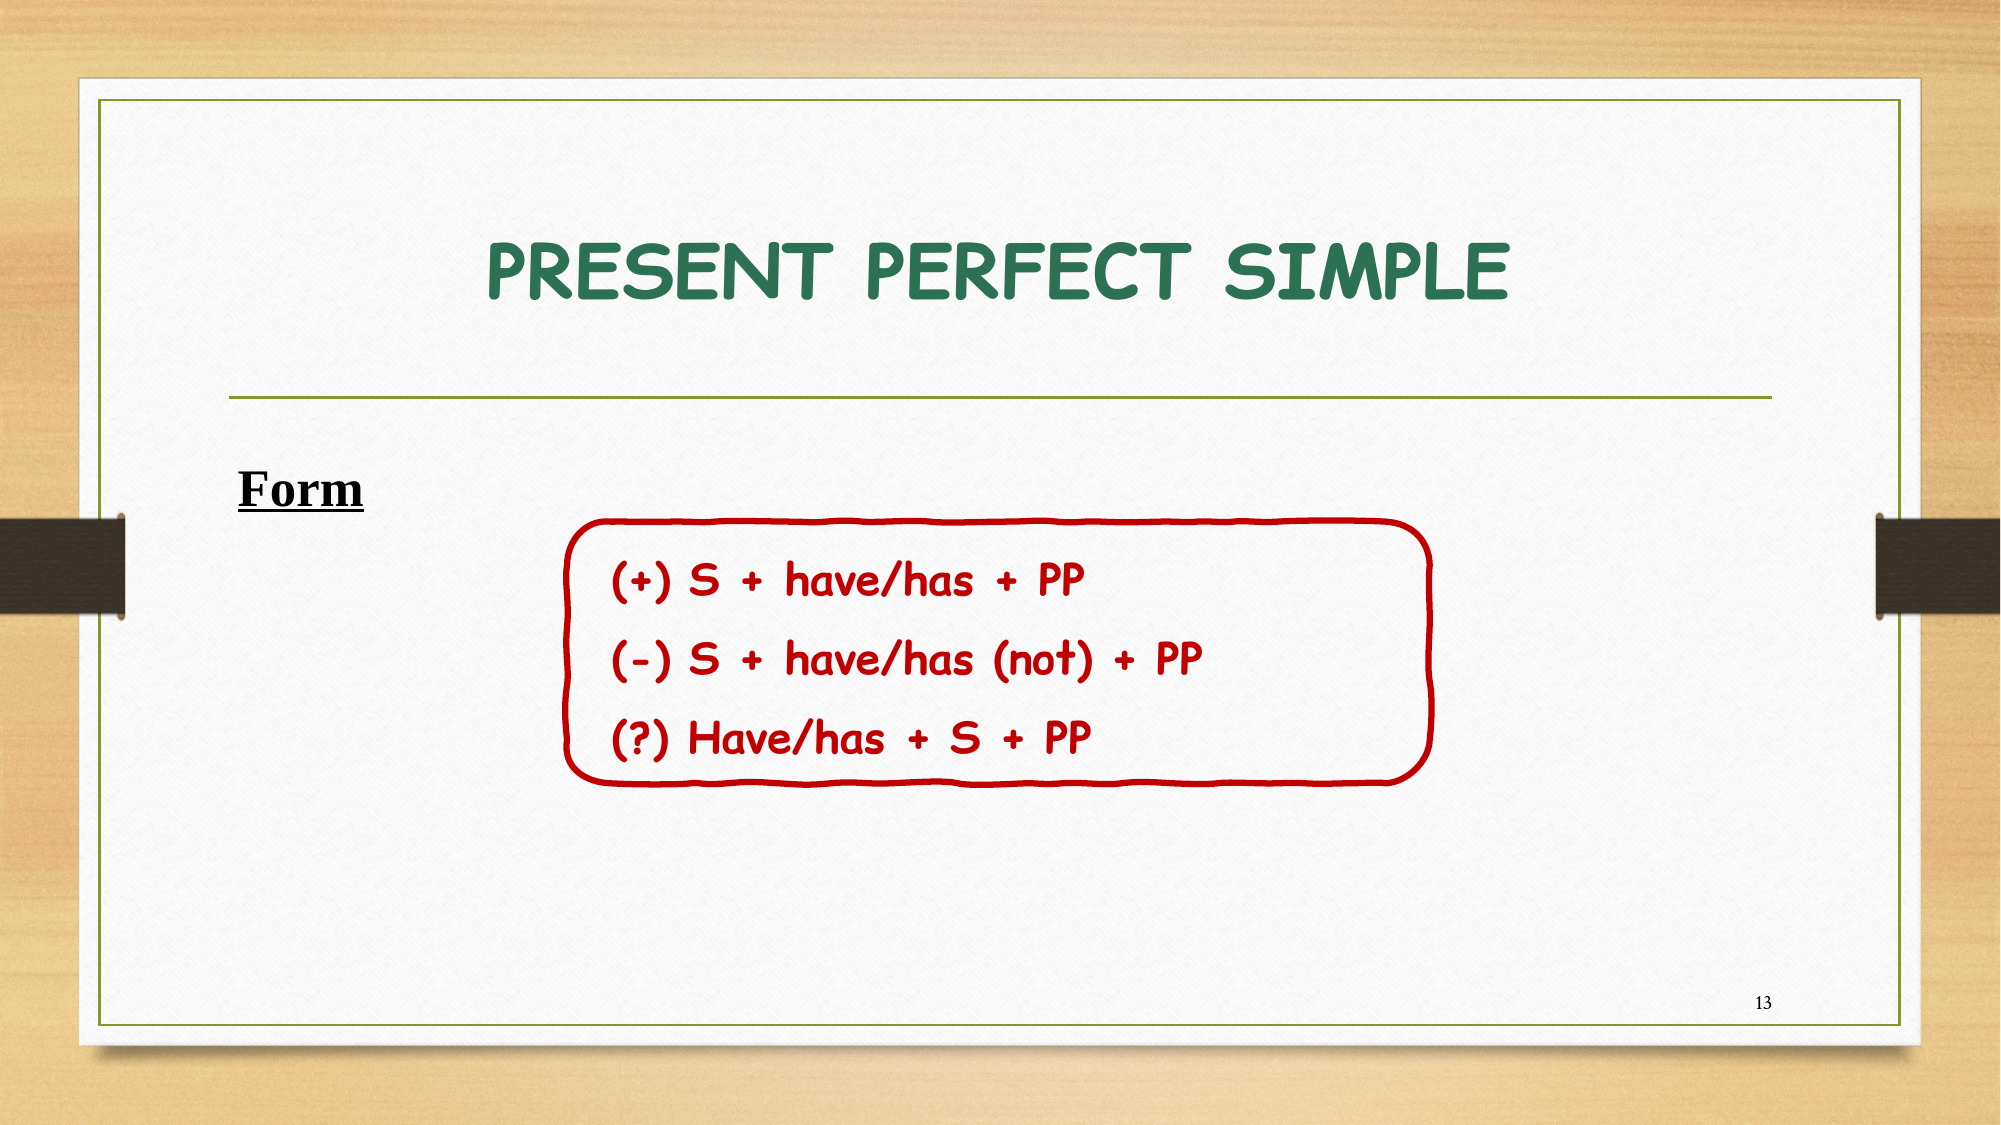

# PRESENT PERFECT SIMPLE
Form

(+) S + have/has + PP
(-) S + have/has (not) + PP
(?) Have/has + S + PP
13